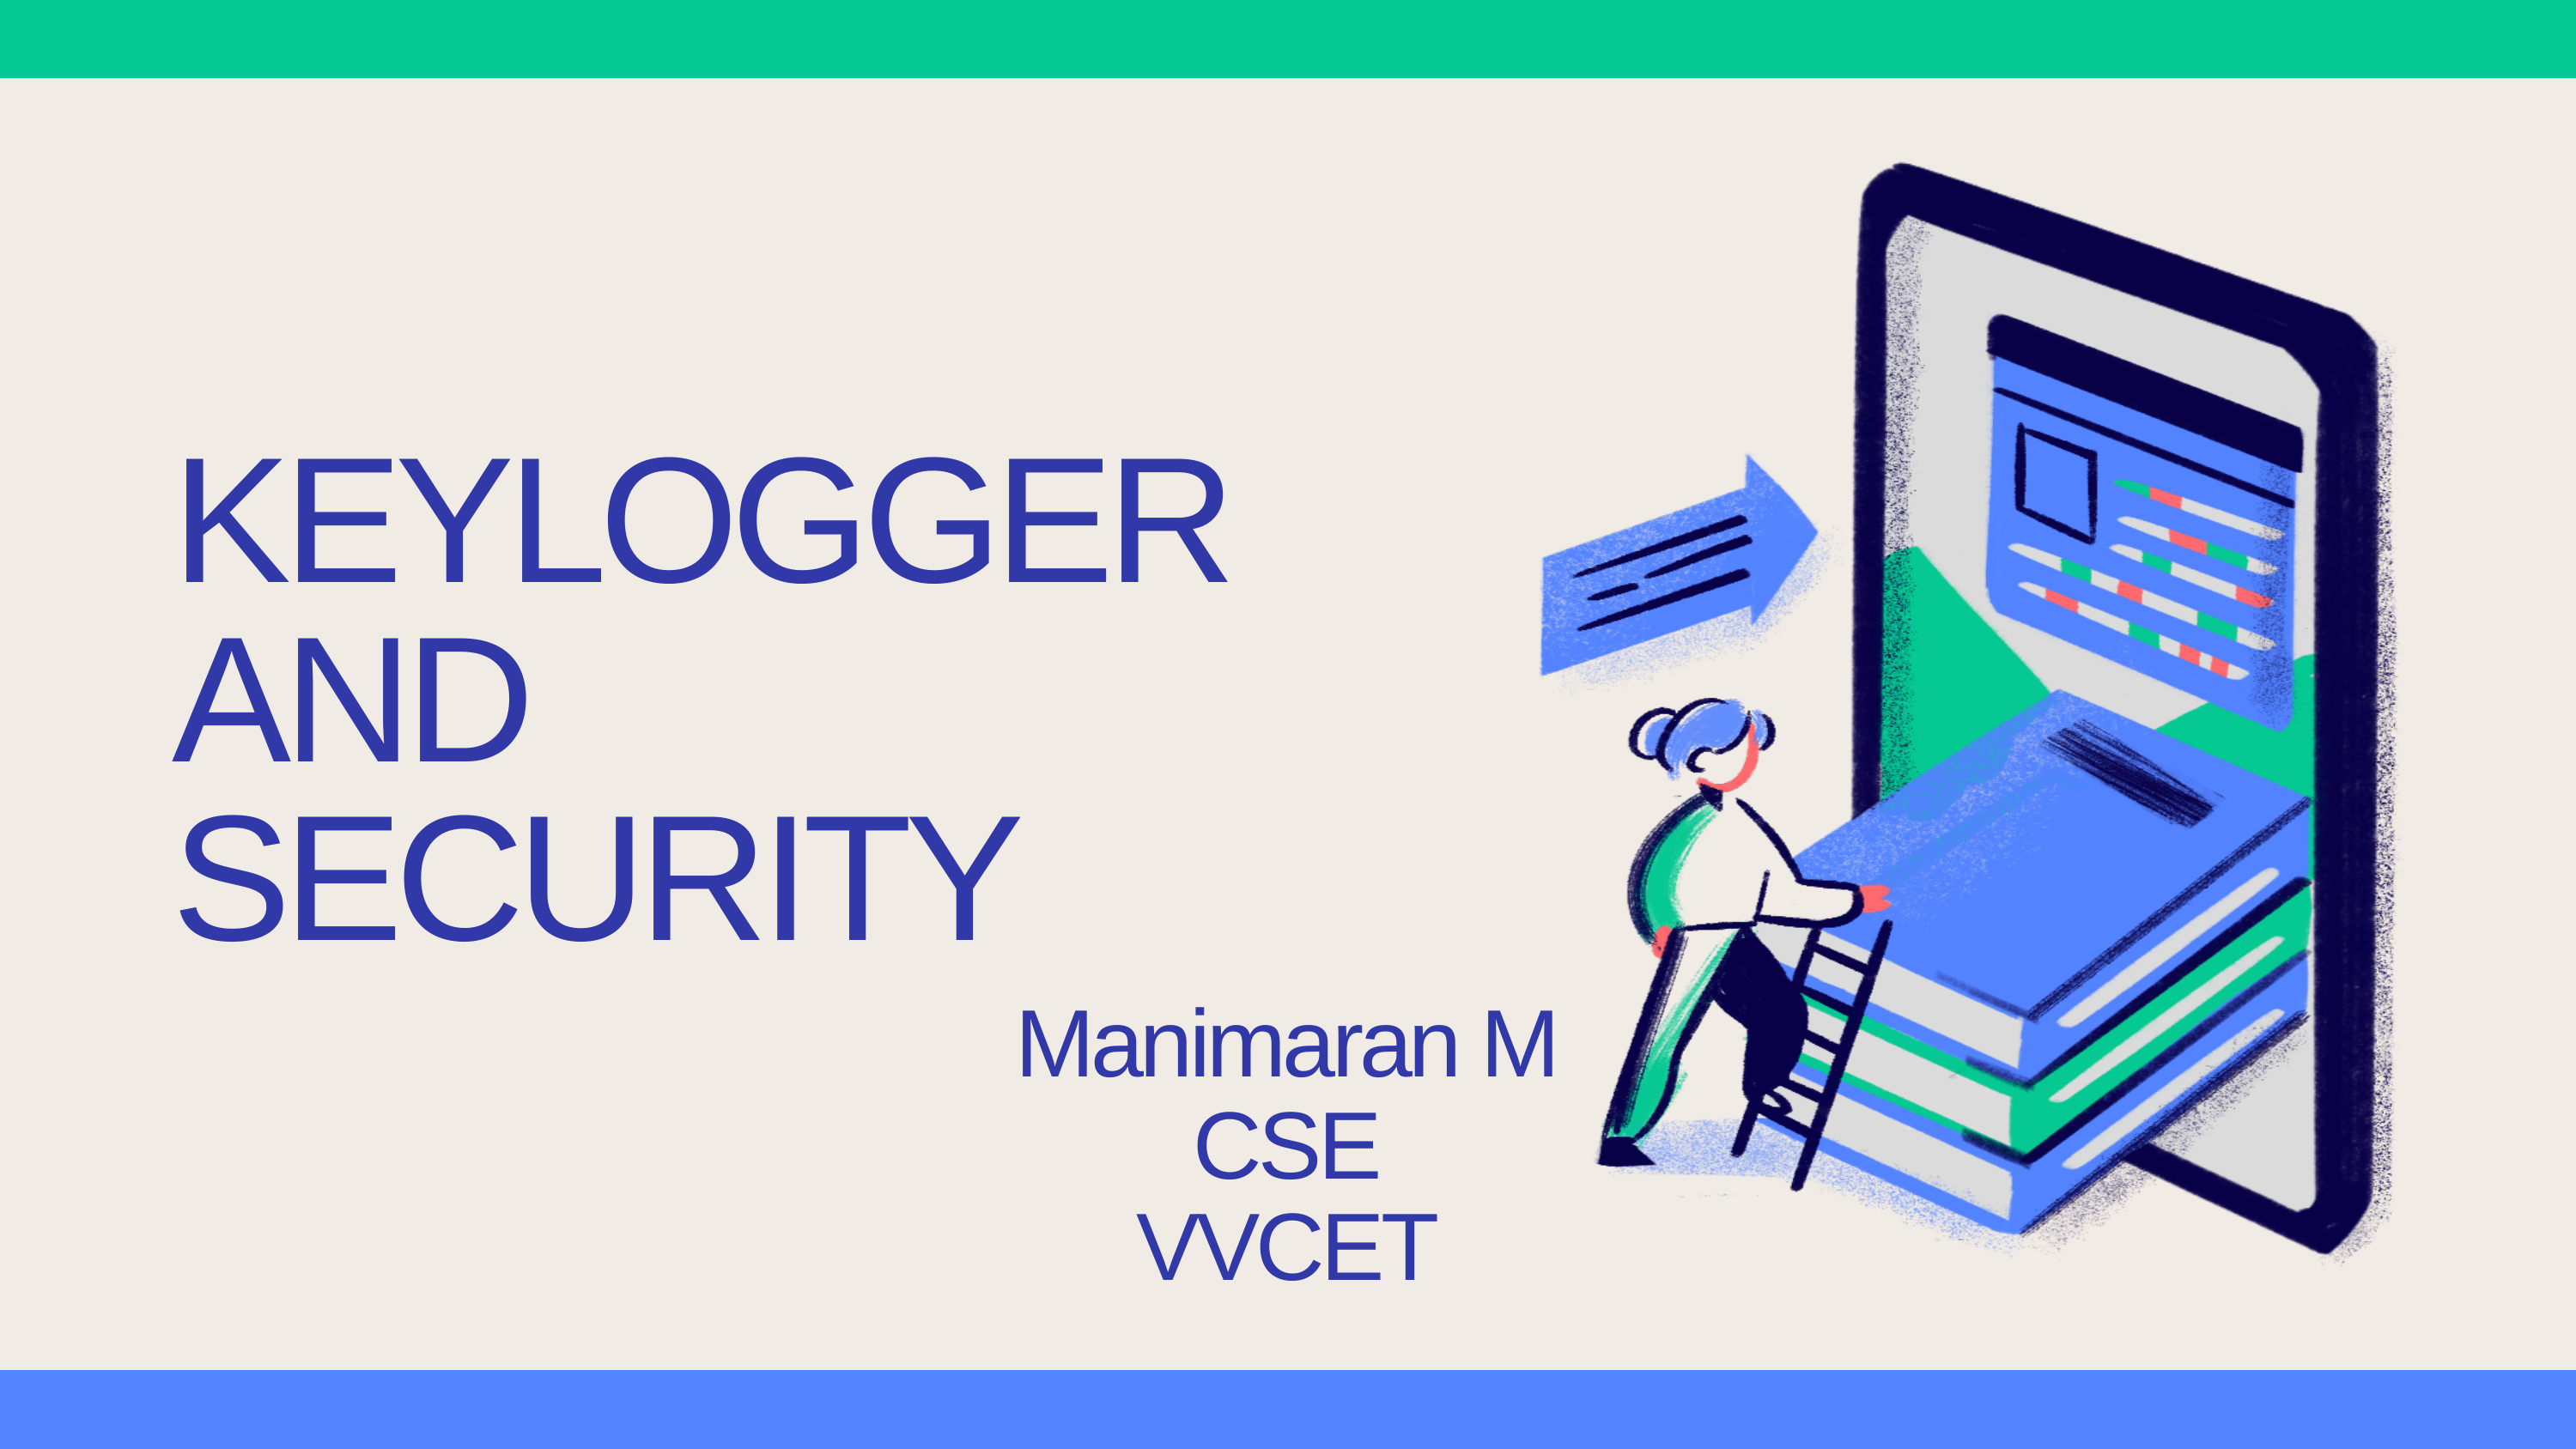

KEYLOGGER AND SECURITY
Manimaran M
CSE
VVCET